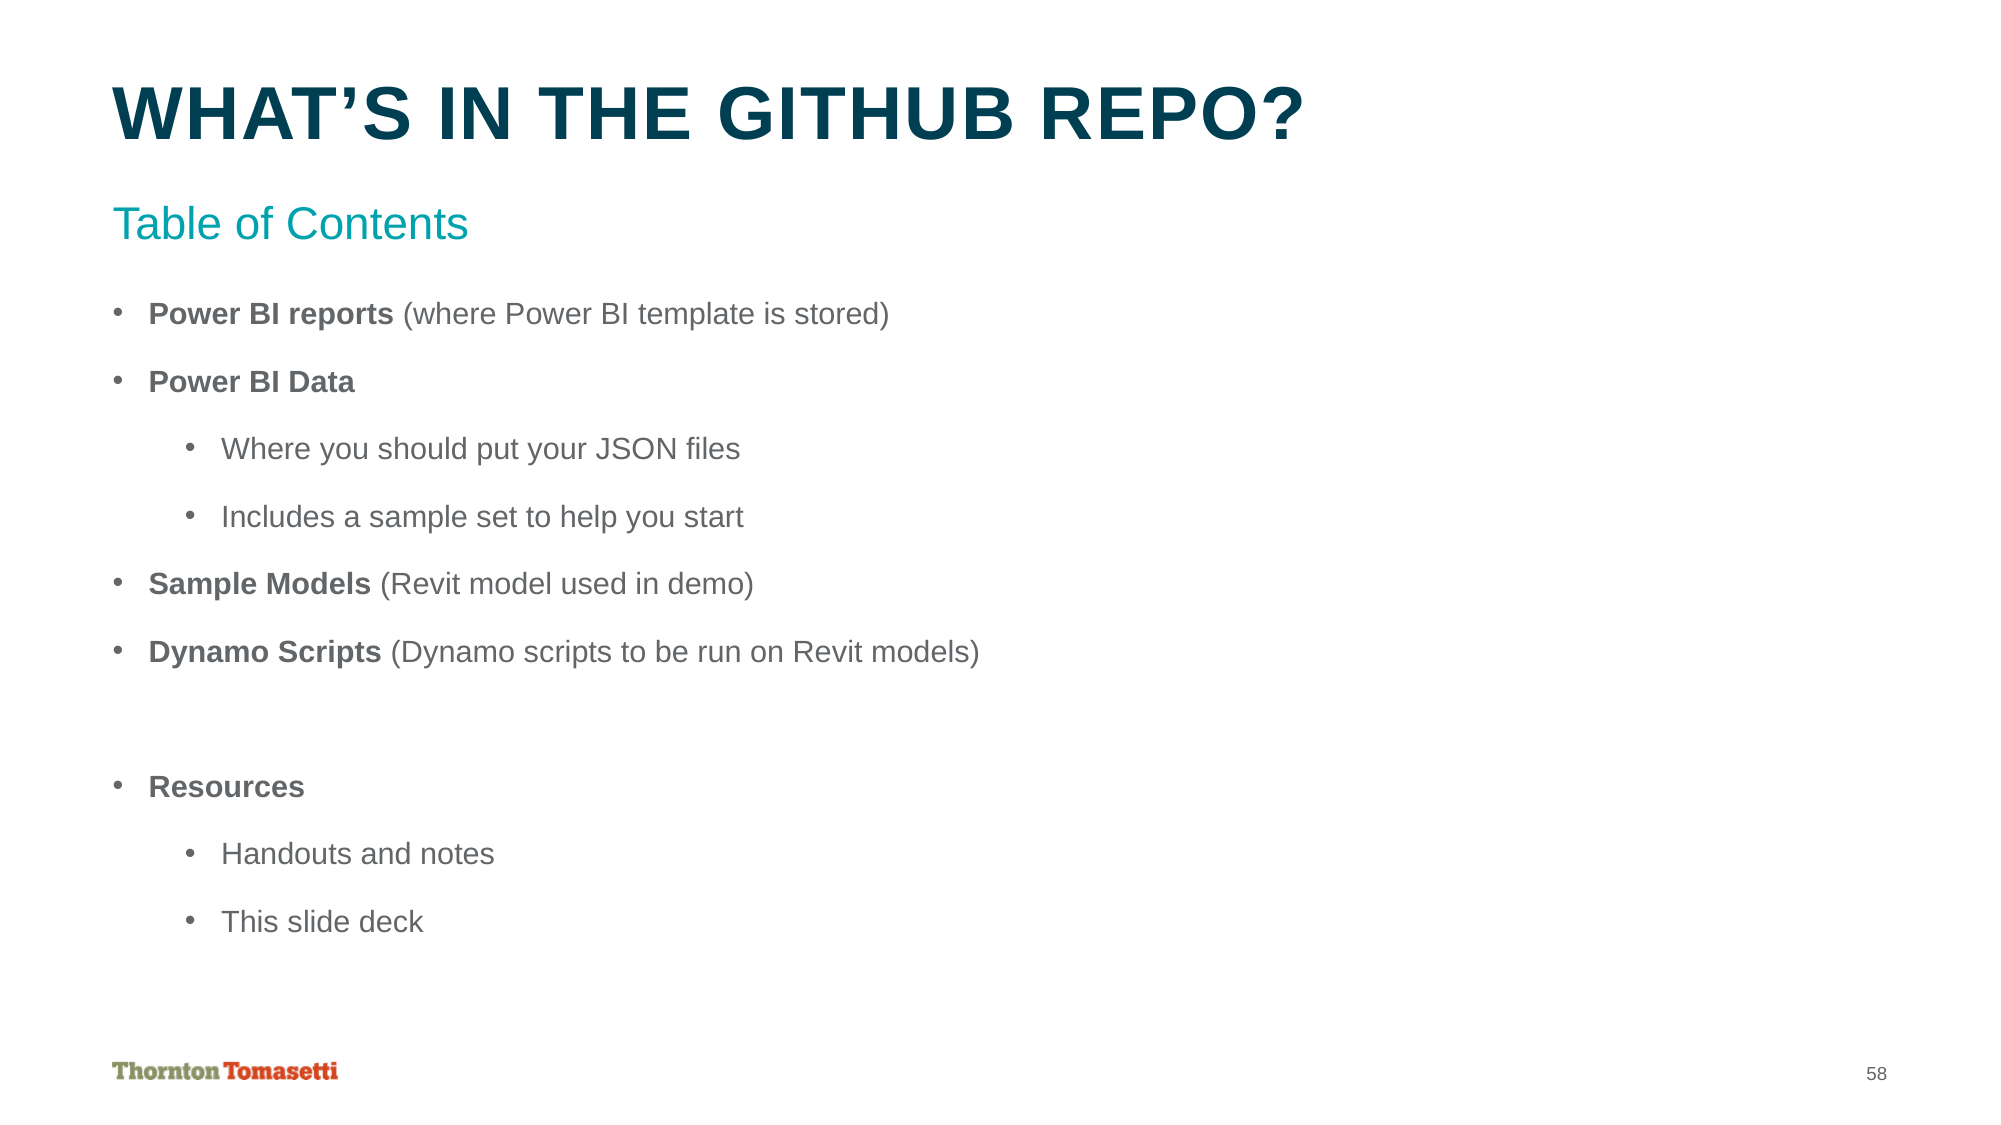

# What’s in the GitHub Repo?
Table of Contents
Power BI reports (where Power BI template is stored)
Power BI Data
Where you should put your JSON files
Includes a sample set to help you start
Sample Models (Revit model used in demo)
Dynamo Scripts (Dynamo scripts to be run on Revit models)

Resources
Handouts and notes
This slide deck

58